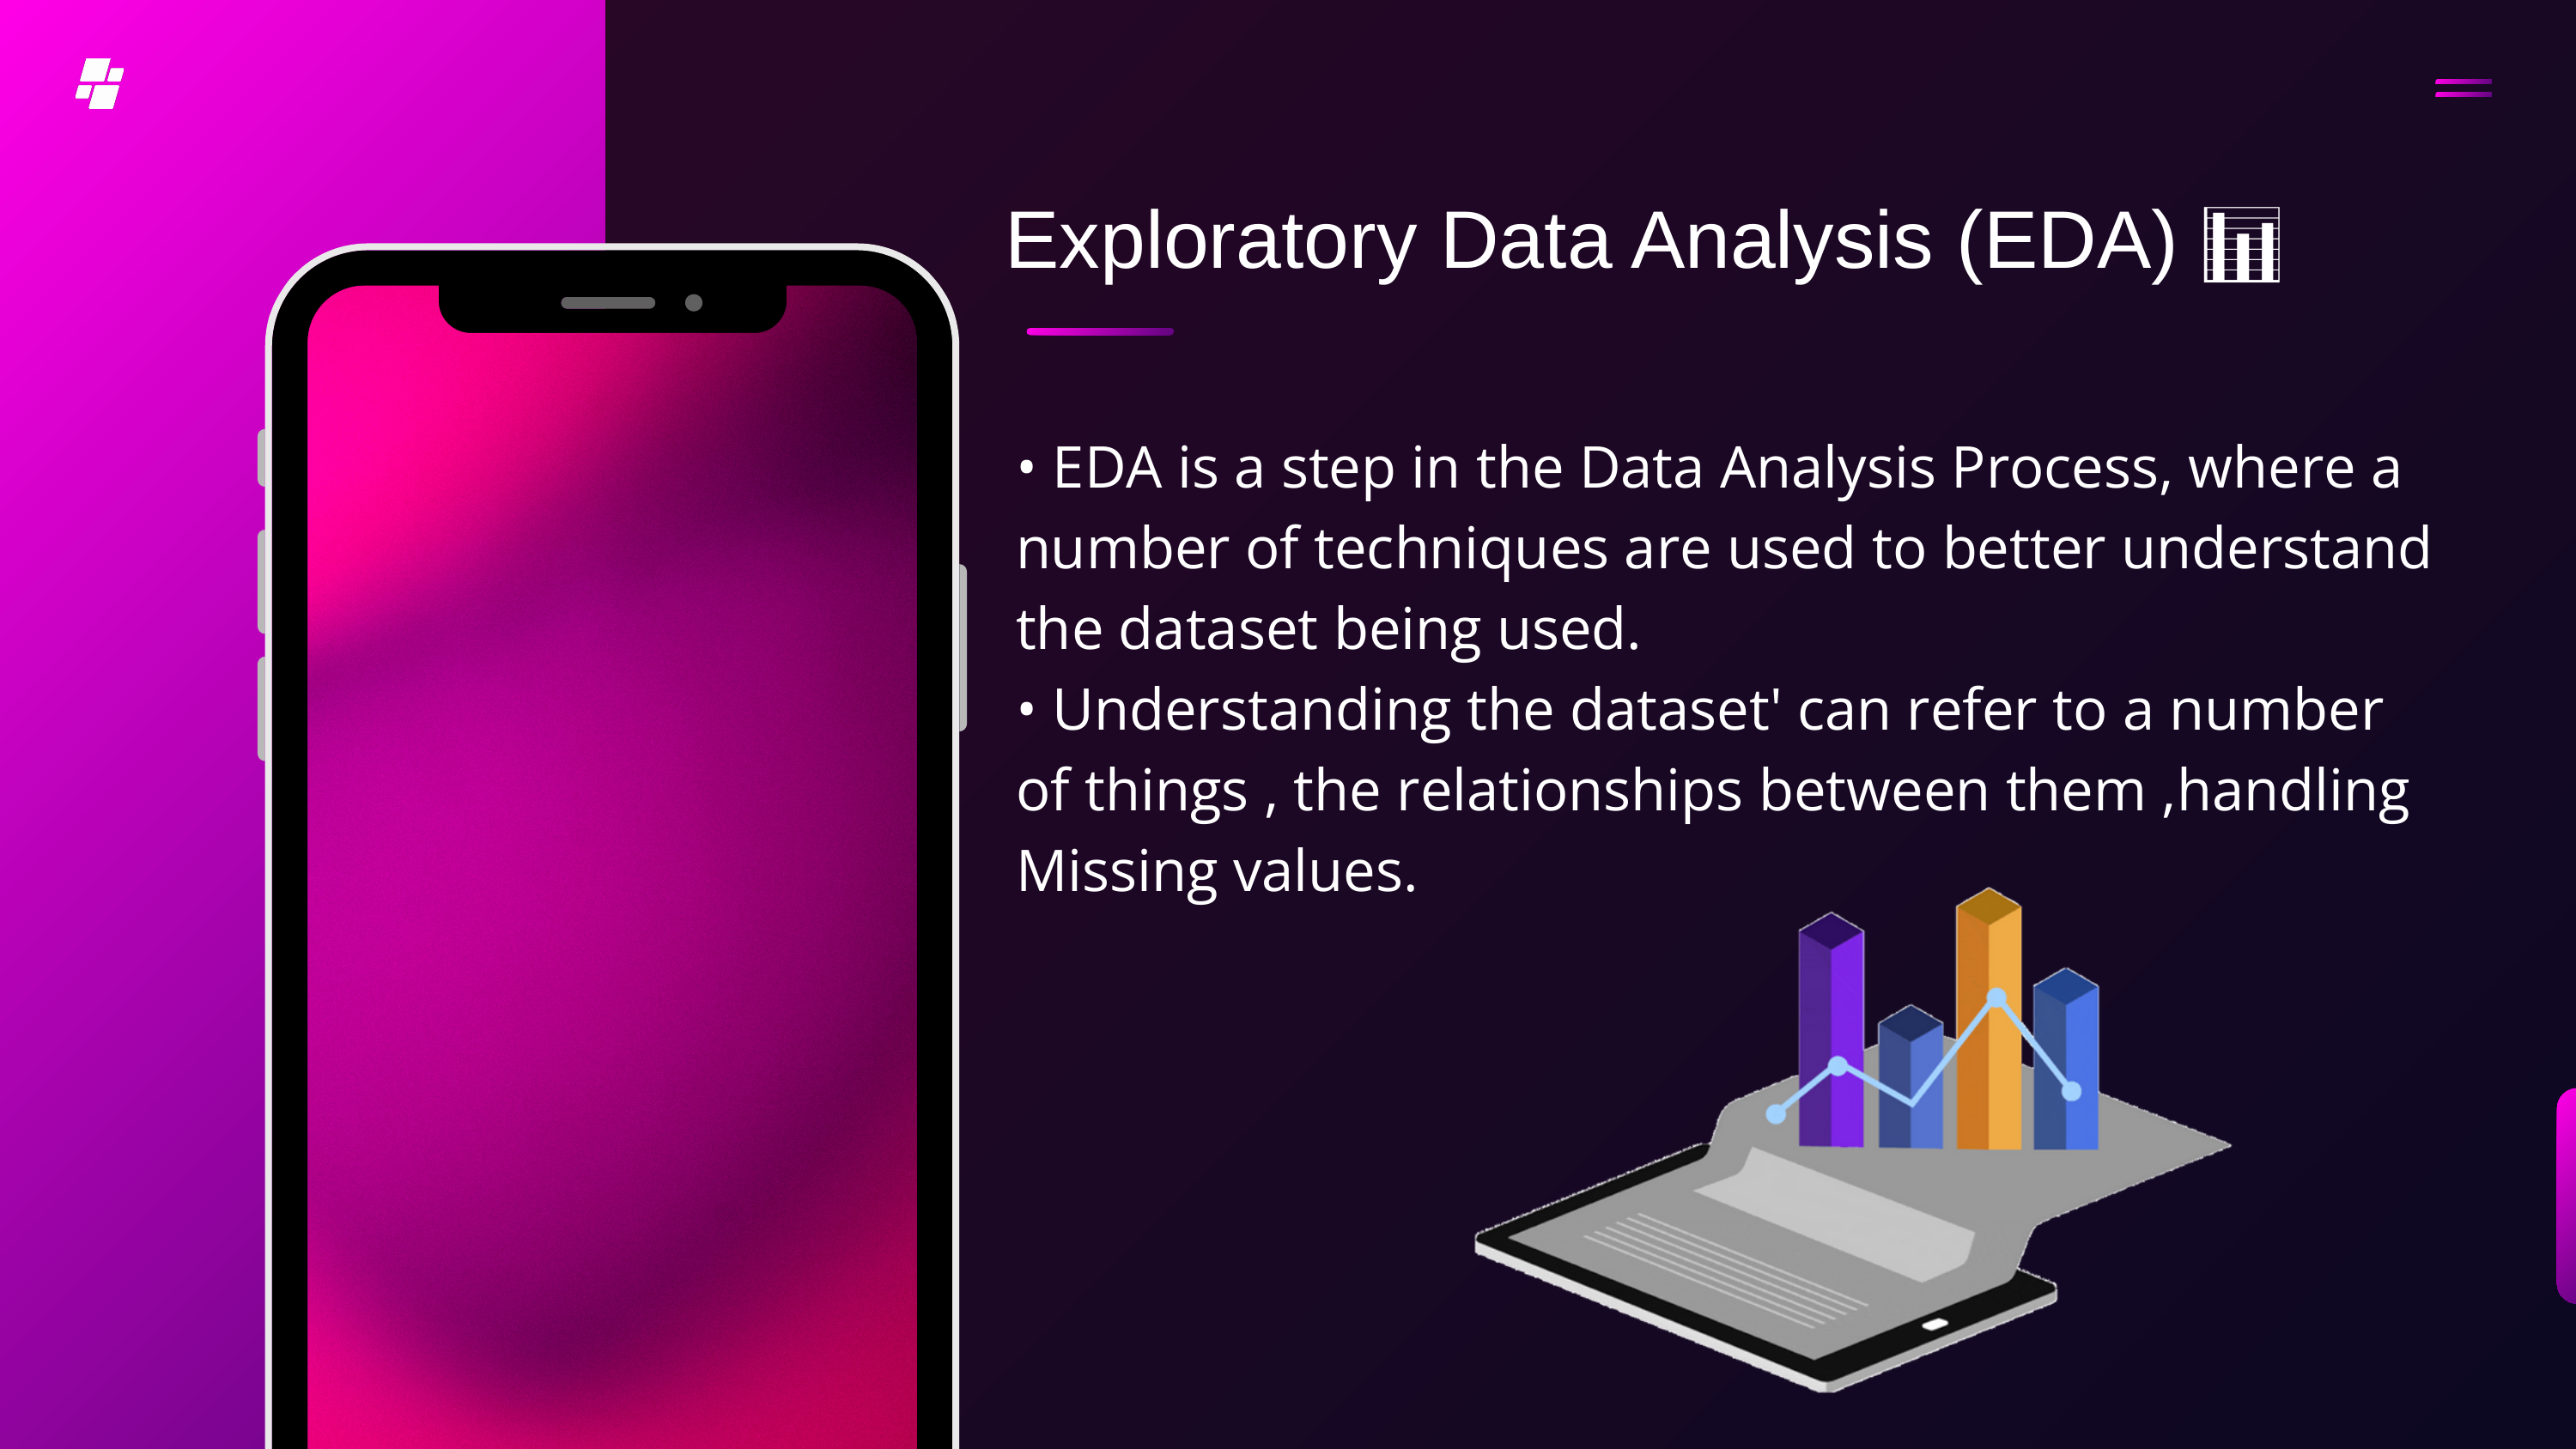

Exploratory Data Analysis (EDA) 📊

• EDA is a step in the Data Analysis Process, where a number of techniques are used to better understand the dataset being used.
• Understanding the dataset' can refer to a number of things , the relationships between them ,handling Missing values.